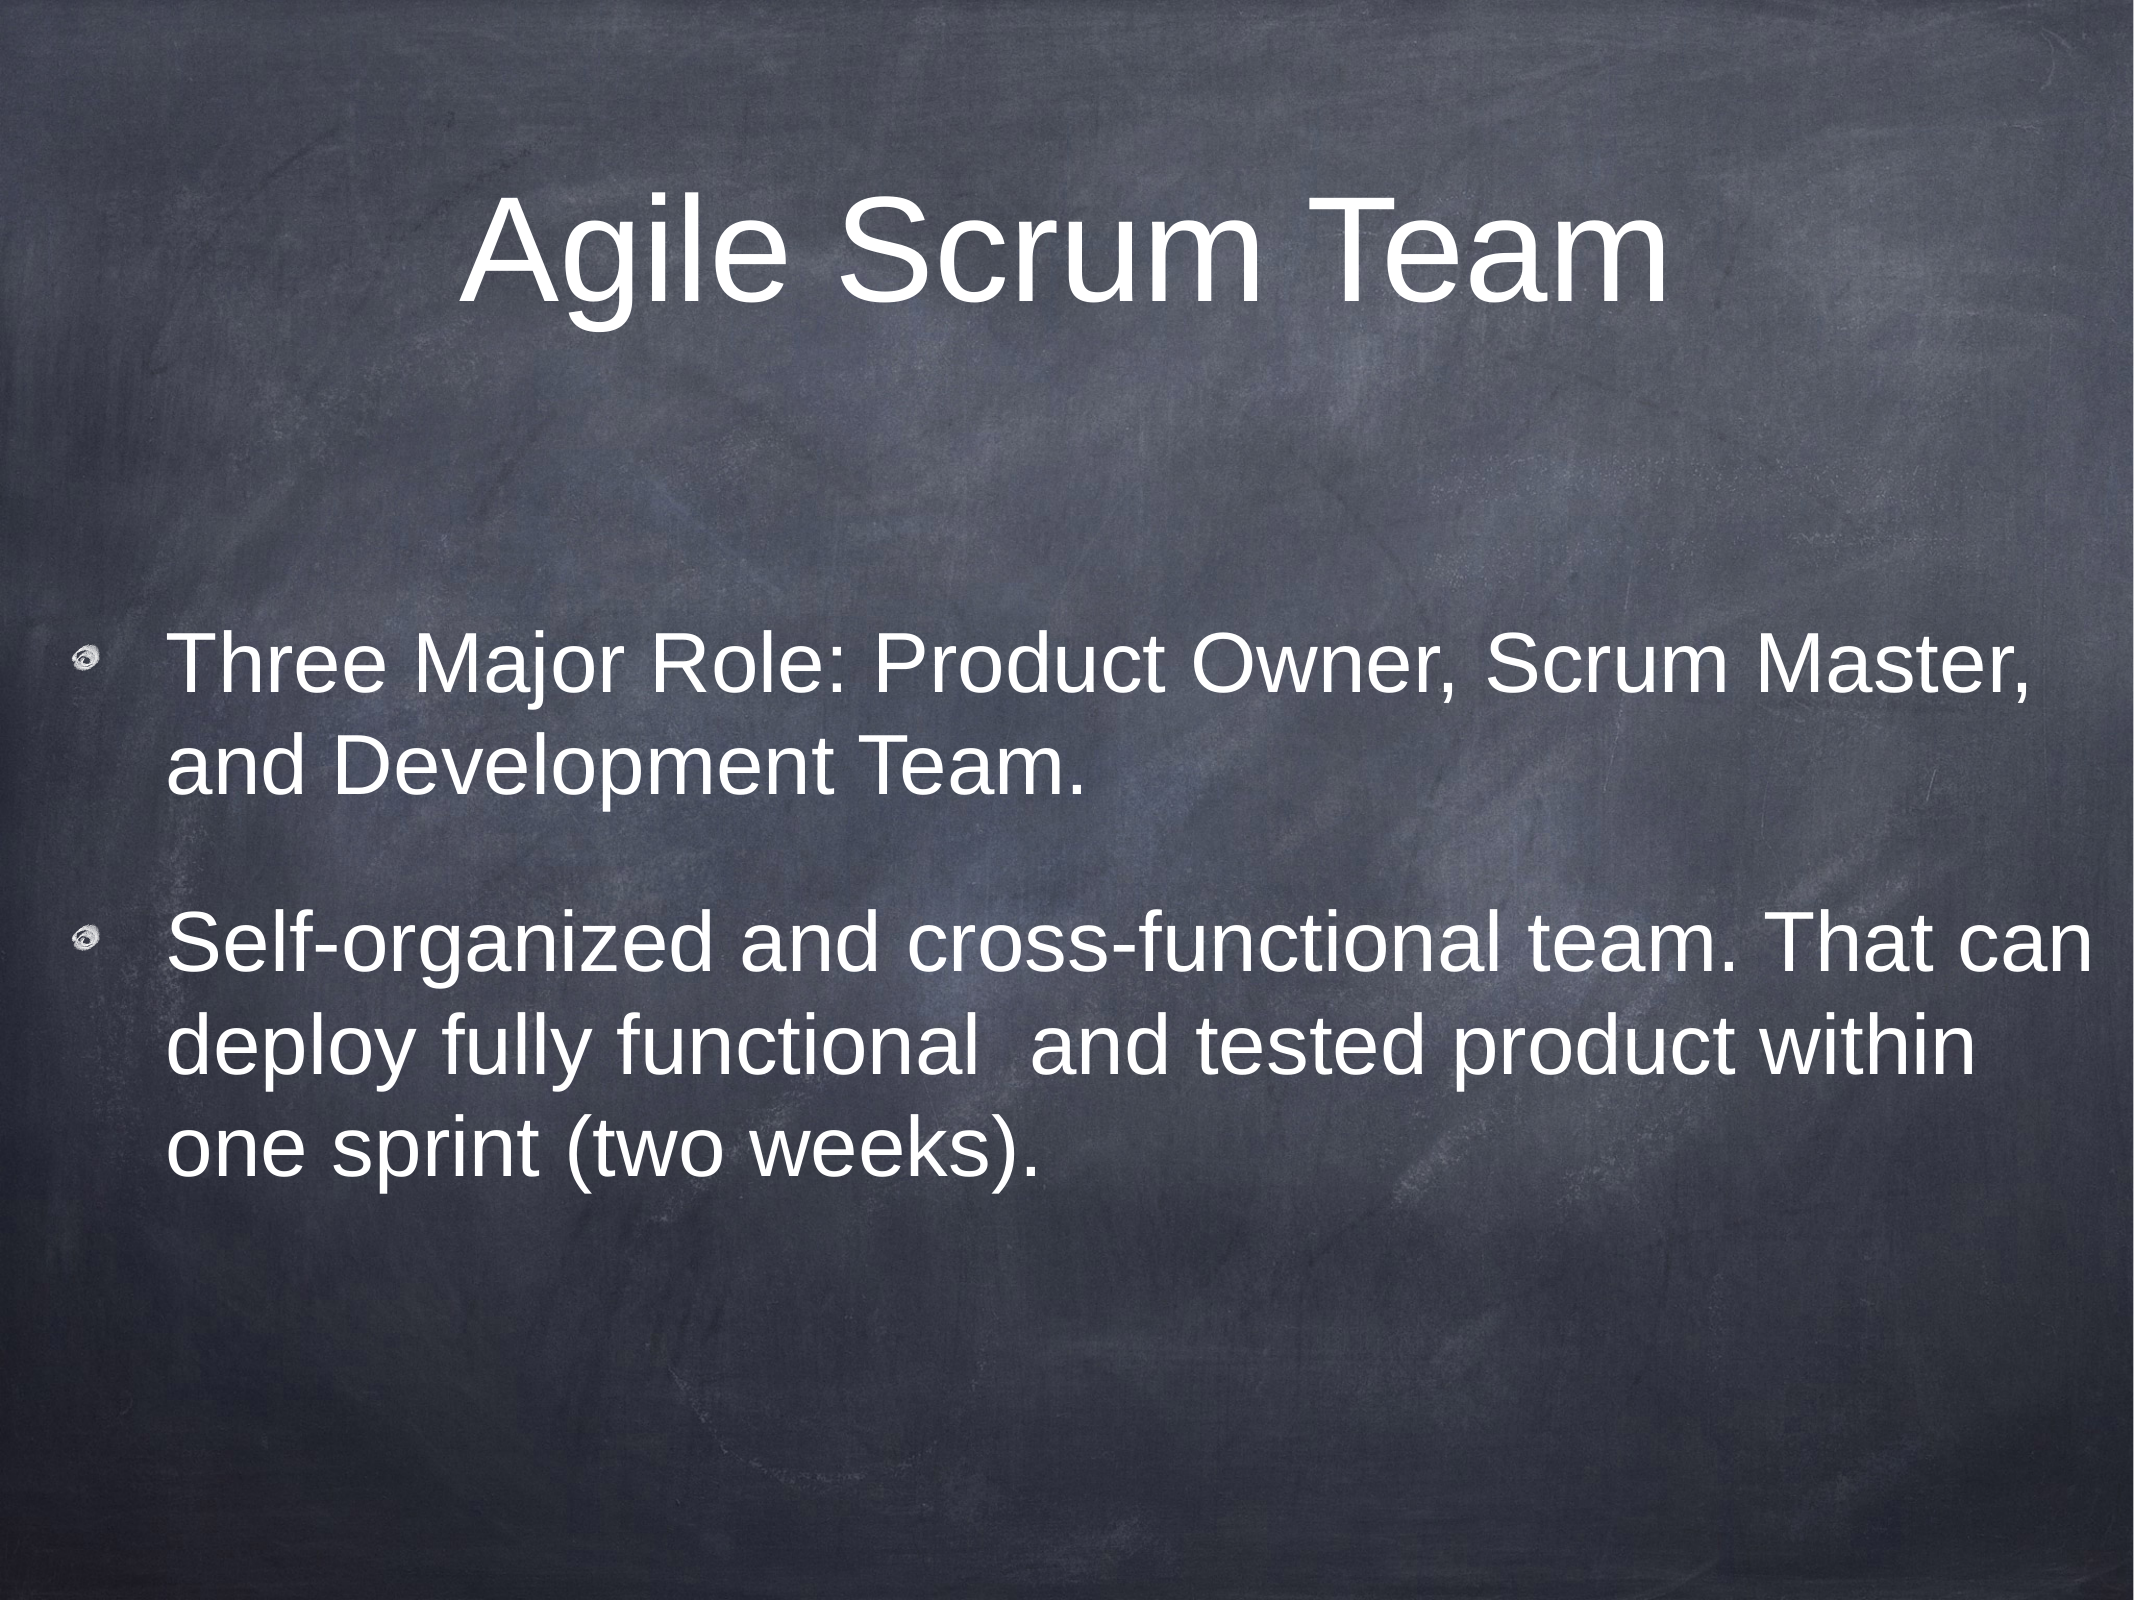

# Agile Scrum Team
Three Major Role: Product Owner, Scrum Master, and Development Team.
Self-organized and cross-functional team. That can deploy fully functional  and tested product within one sprint (two weeks).